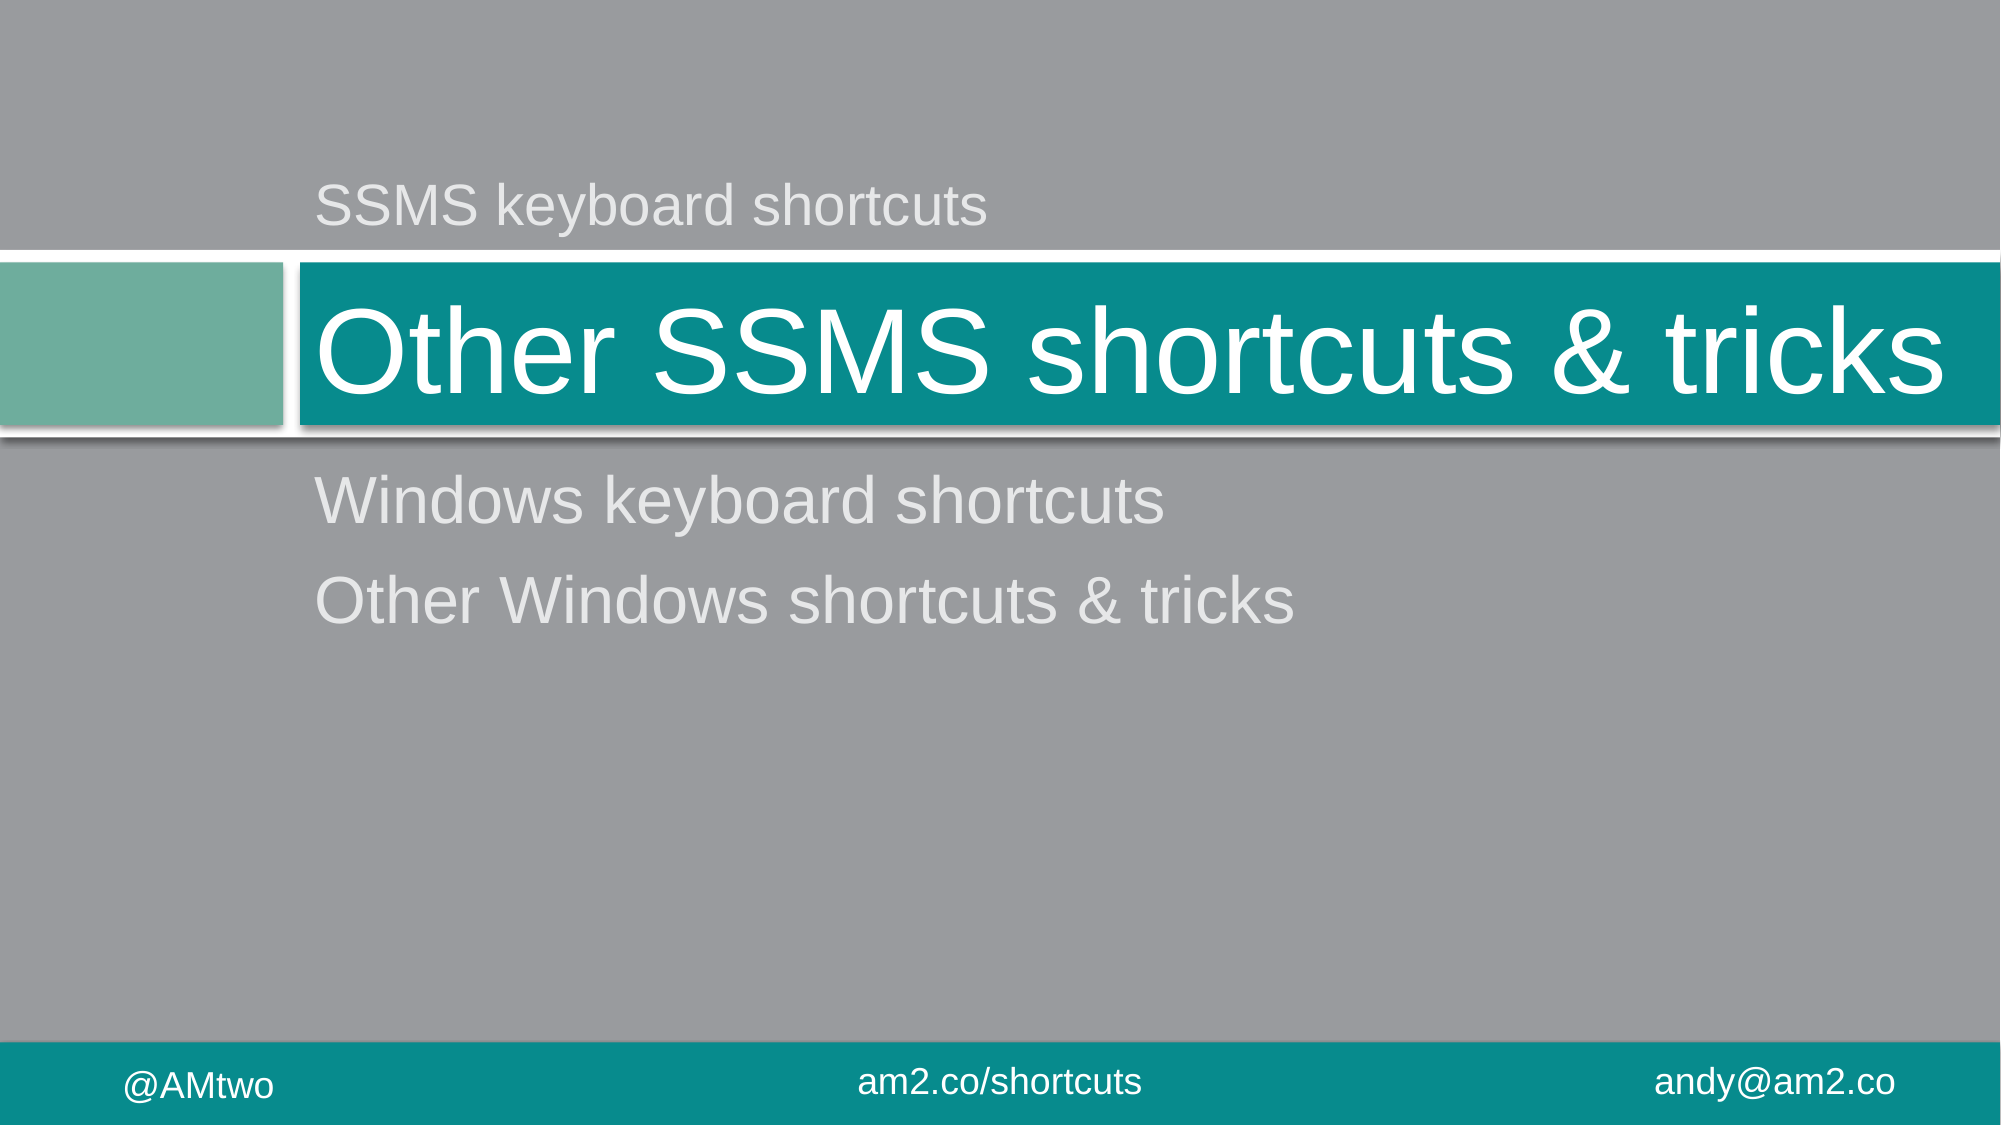

SSMS keyboard shortcuts

# Other SSMS shortcuts & tricks
Windows keyboard shortcuts
Other Windows shortcuts & tricks